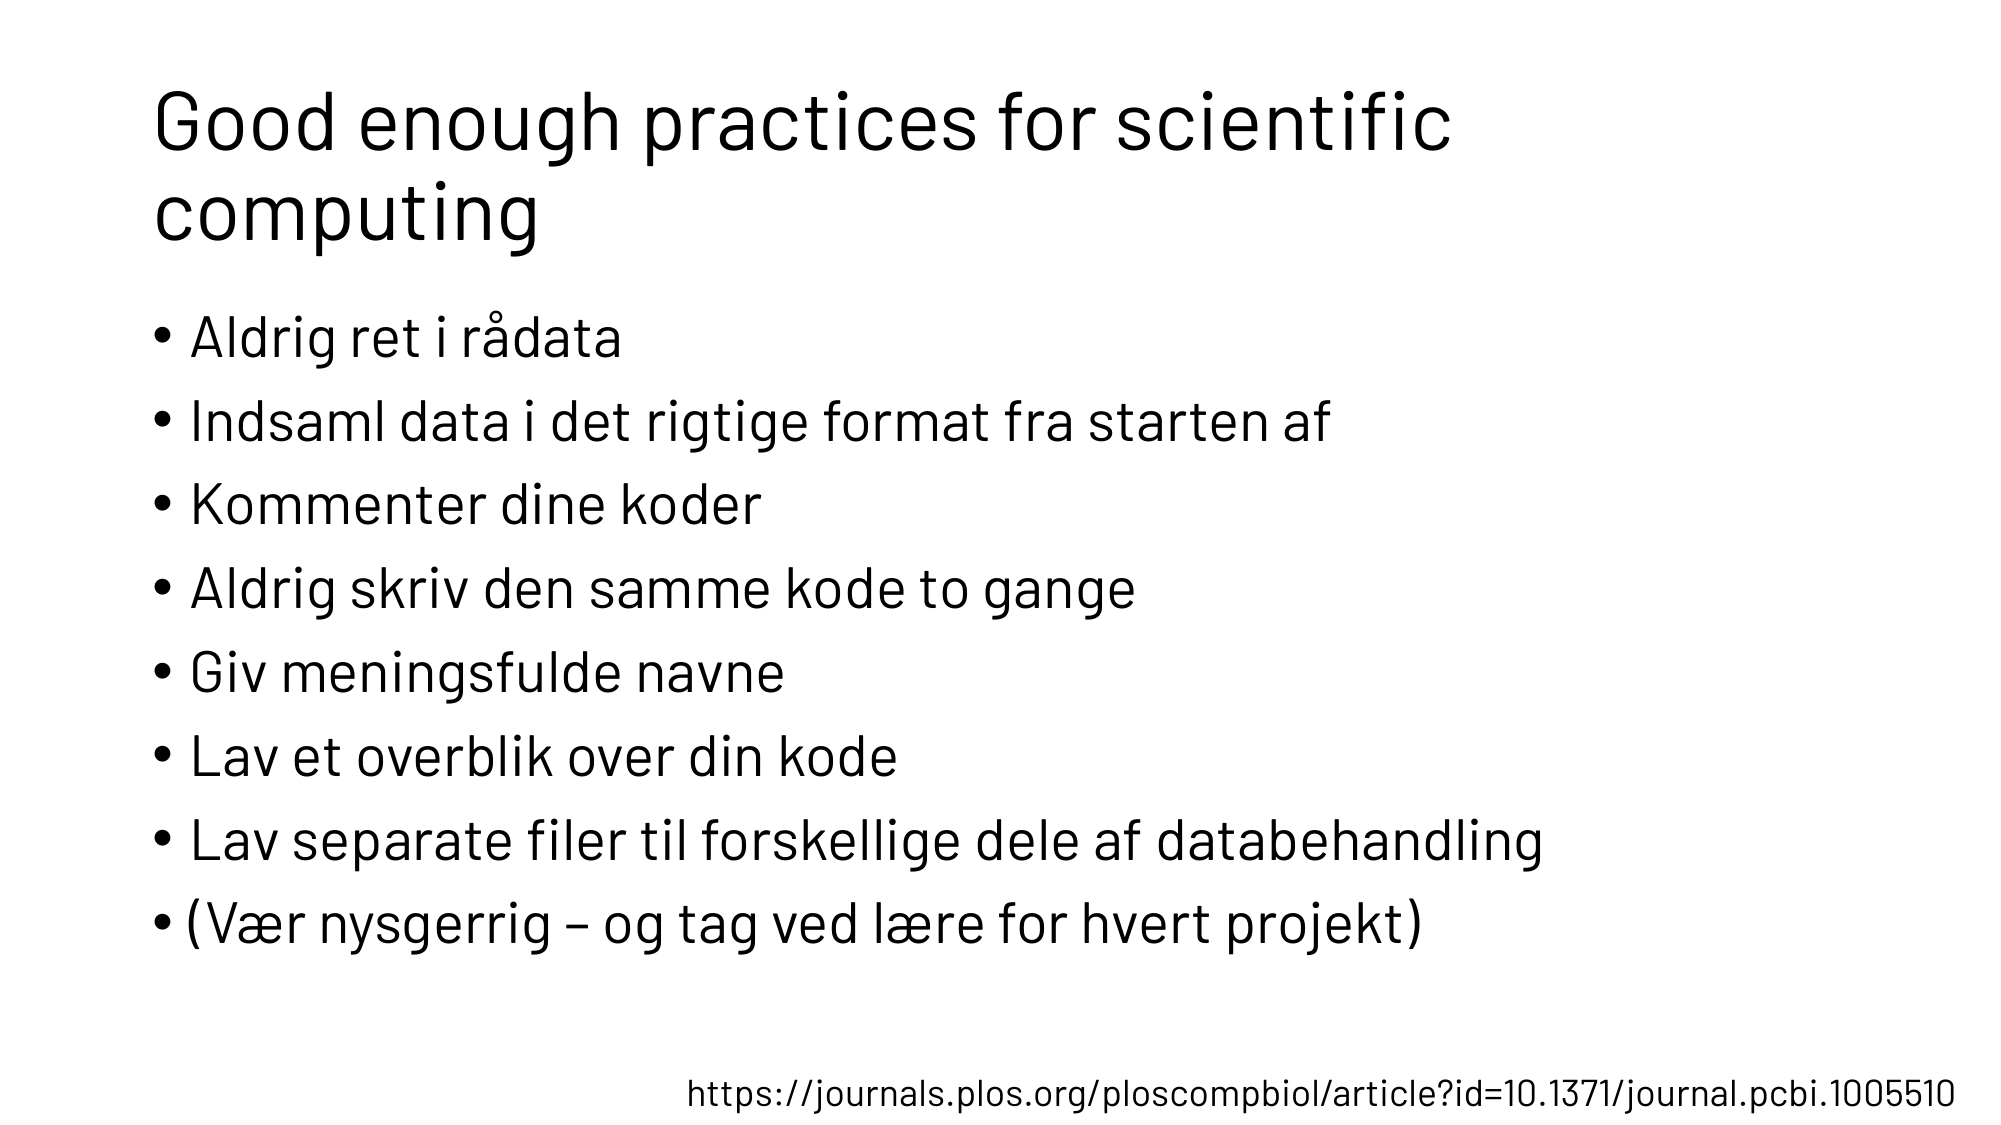

# Good enough practices for scientific computing
Aldrig ret i rådata
Indsaml data i det rigtige format fra starten af
Kommenter dine koder
Aldrig skriv den samme kode to gange
Giv meningsfulde navne
Lav et overblik over din kode
Lav separate filer til forskellige dele af databehandling
(Vær nysgerrig – og tag ved lære for hvert projekt)
https://journals.plos.org/ploscompbiol/article?id=10.1371/journal.pcbi.1005510